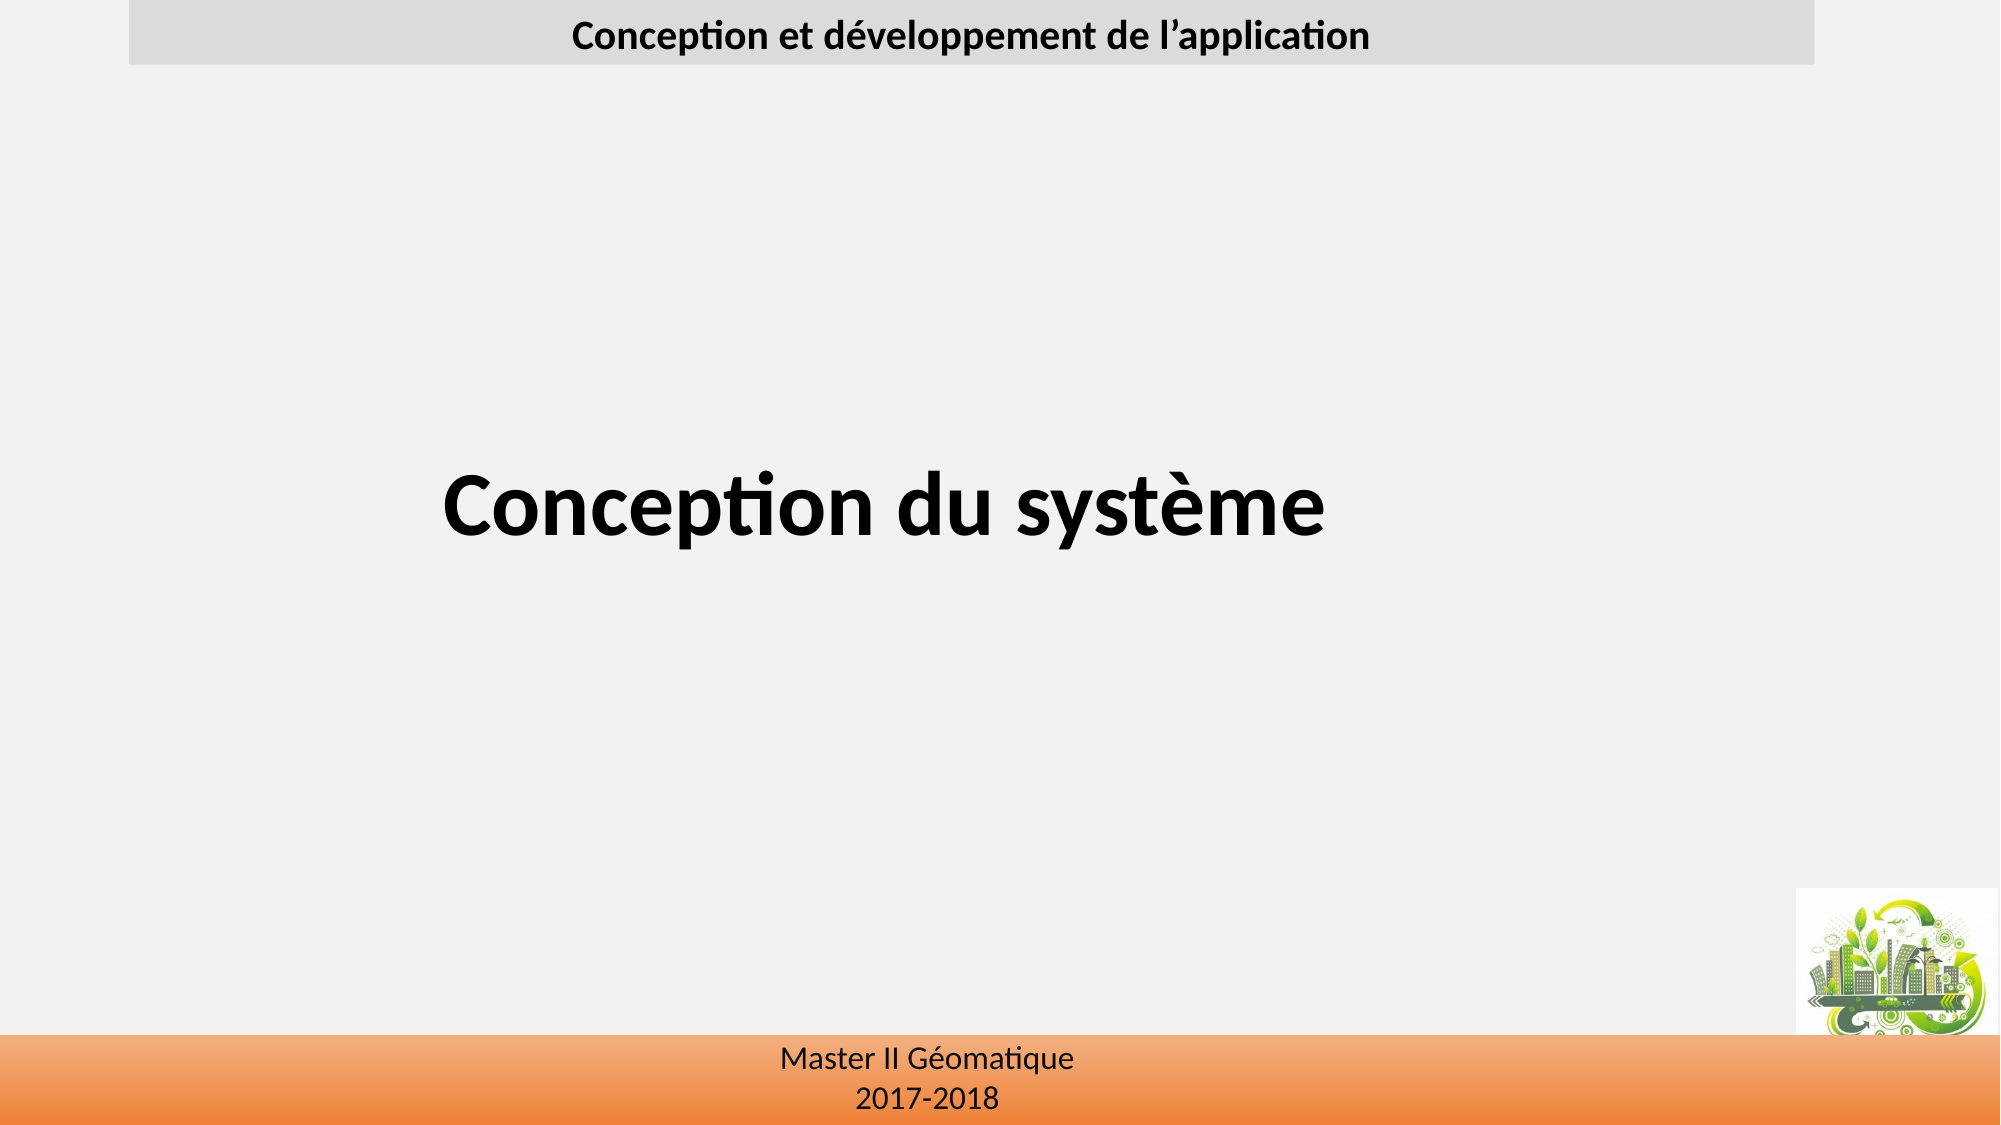

Conception et développement de l’application
Conception du système